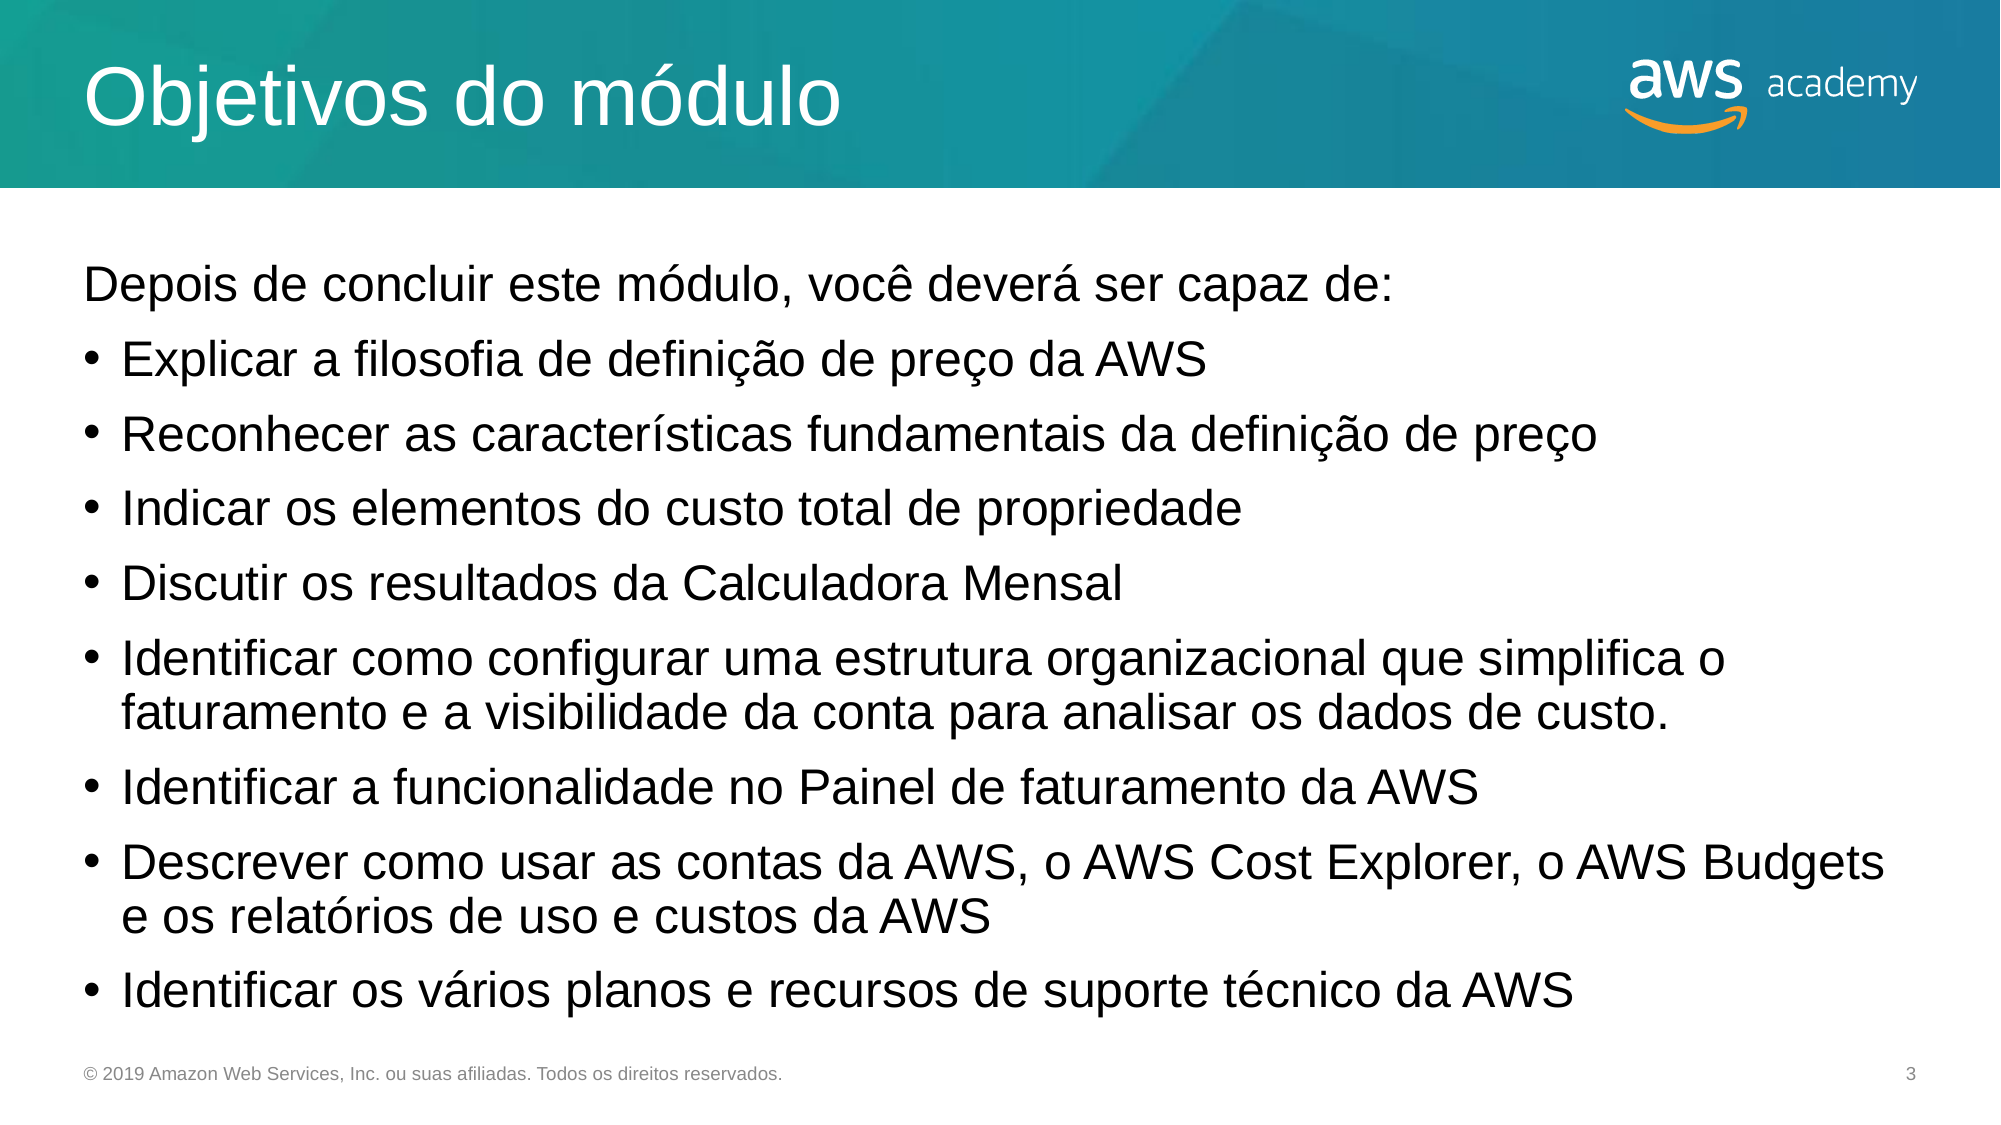

# Objetivos do módulo
Depois de concluir este módulo, você deverá ser capaz de:
Explicar a filosofia de definição de preço da AWS
Reconhecer as características fundamentais da definição de preço
Indicar os elementos do custo total de propriedade
Discutir os resultados da Calculadora Mensal
Identificar como configurar uma estrutura organizacional que simplifica o faturamento e a visibilidade da conta para analisar os dados de custo.
Identificar a funcionalidade no Painel de faturamento da AWS
Descrever como usar as contas da AWS, o AWS Cost Explorer, o AWS Budgets
e os relatórios de uso e custos da AWS
Identificar os vários planos e recursos de suporte técnico da AWS
© 2019 Amazon Web Services, Inc. ou suas afiliadas. Todos os direitos reservados.
3